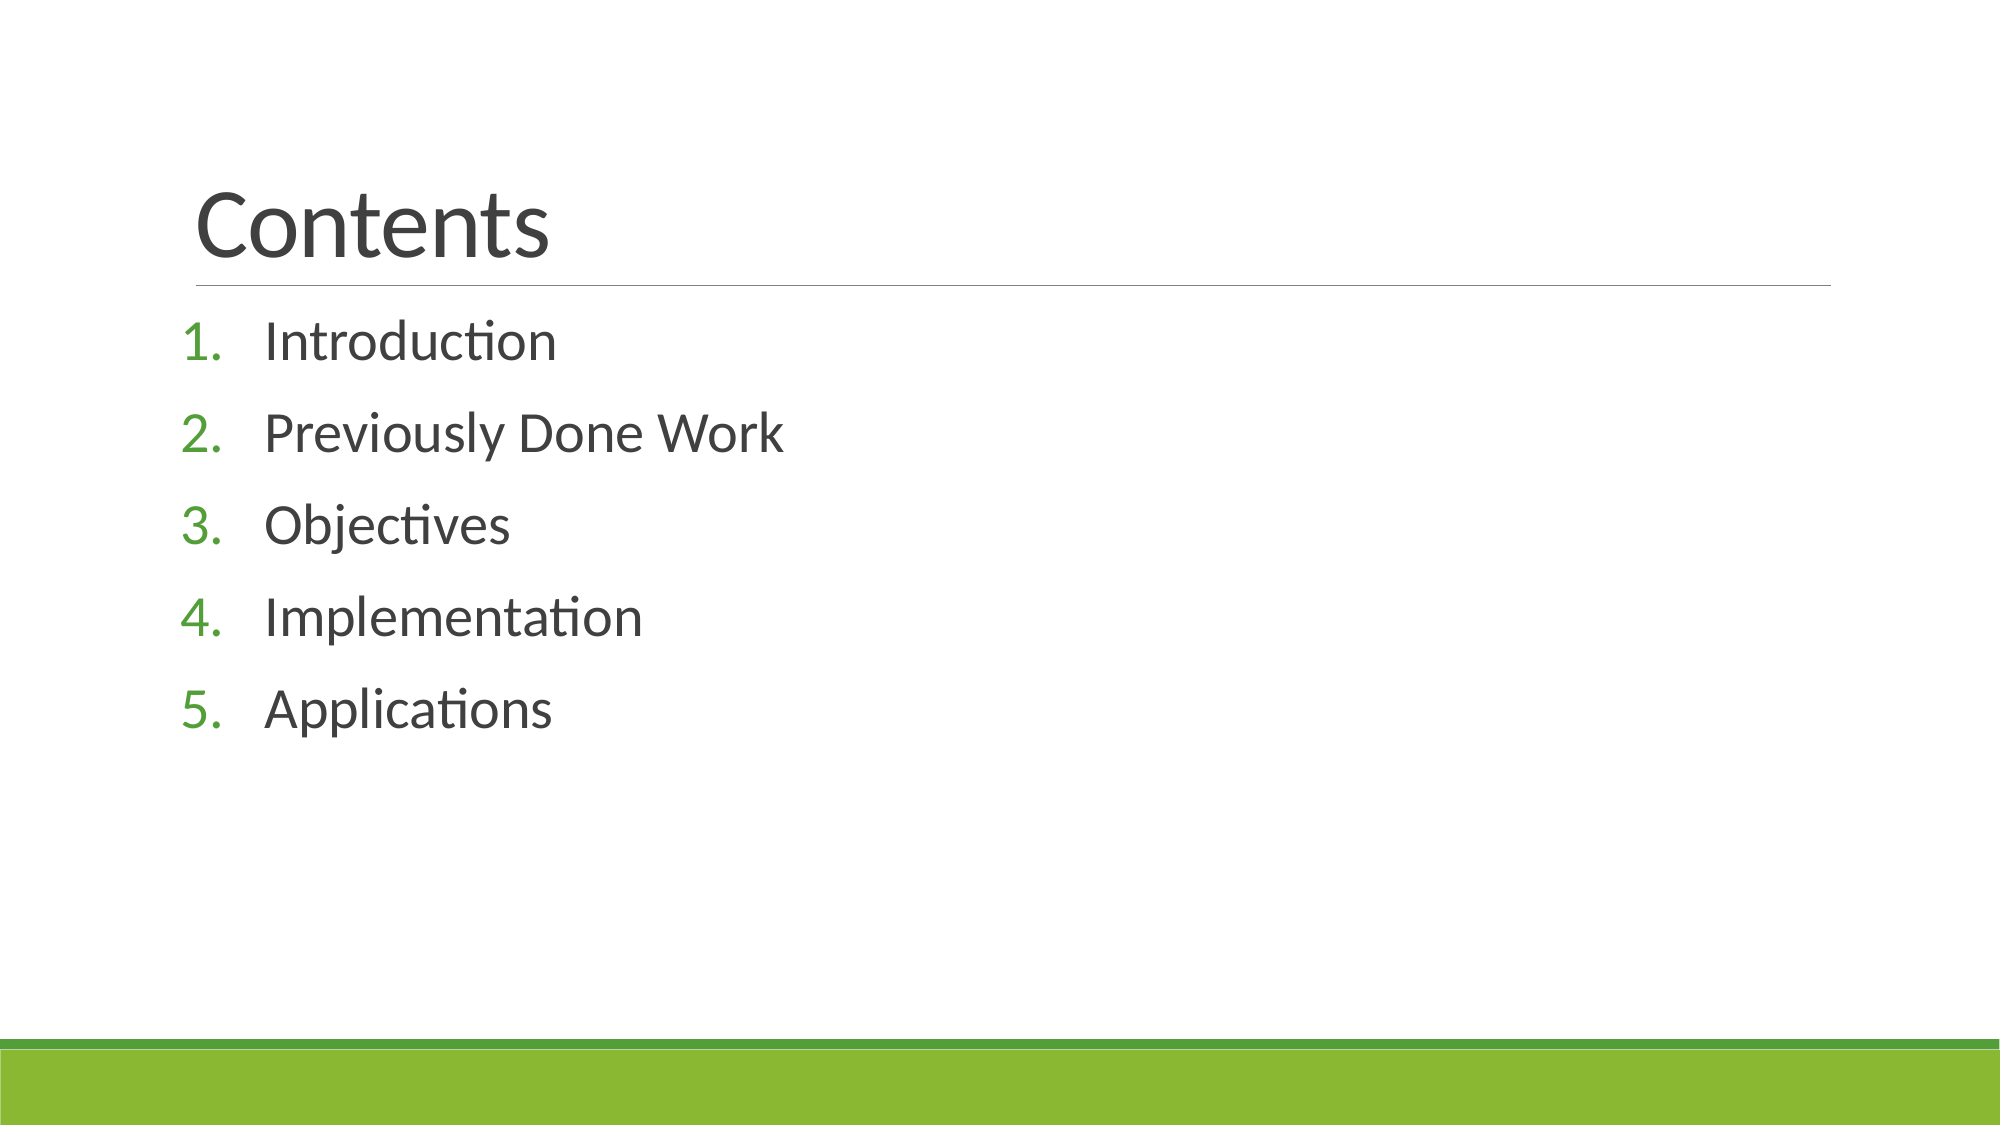

# Contents
Introduction
Previously Done Work
Objectives
Implementation
Applications